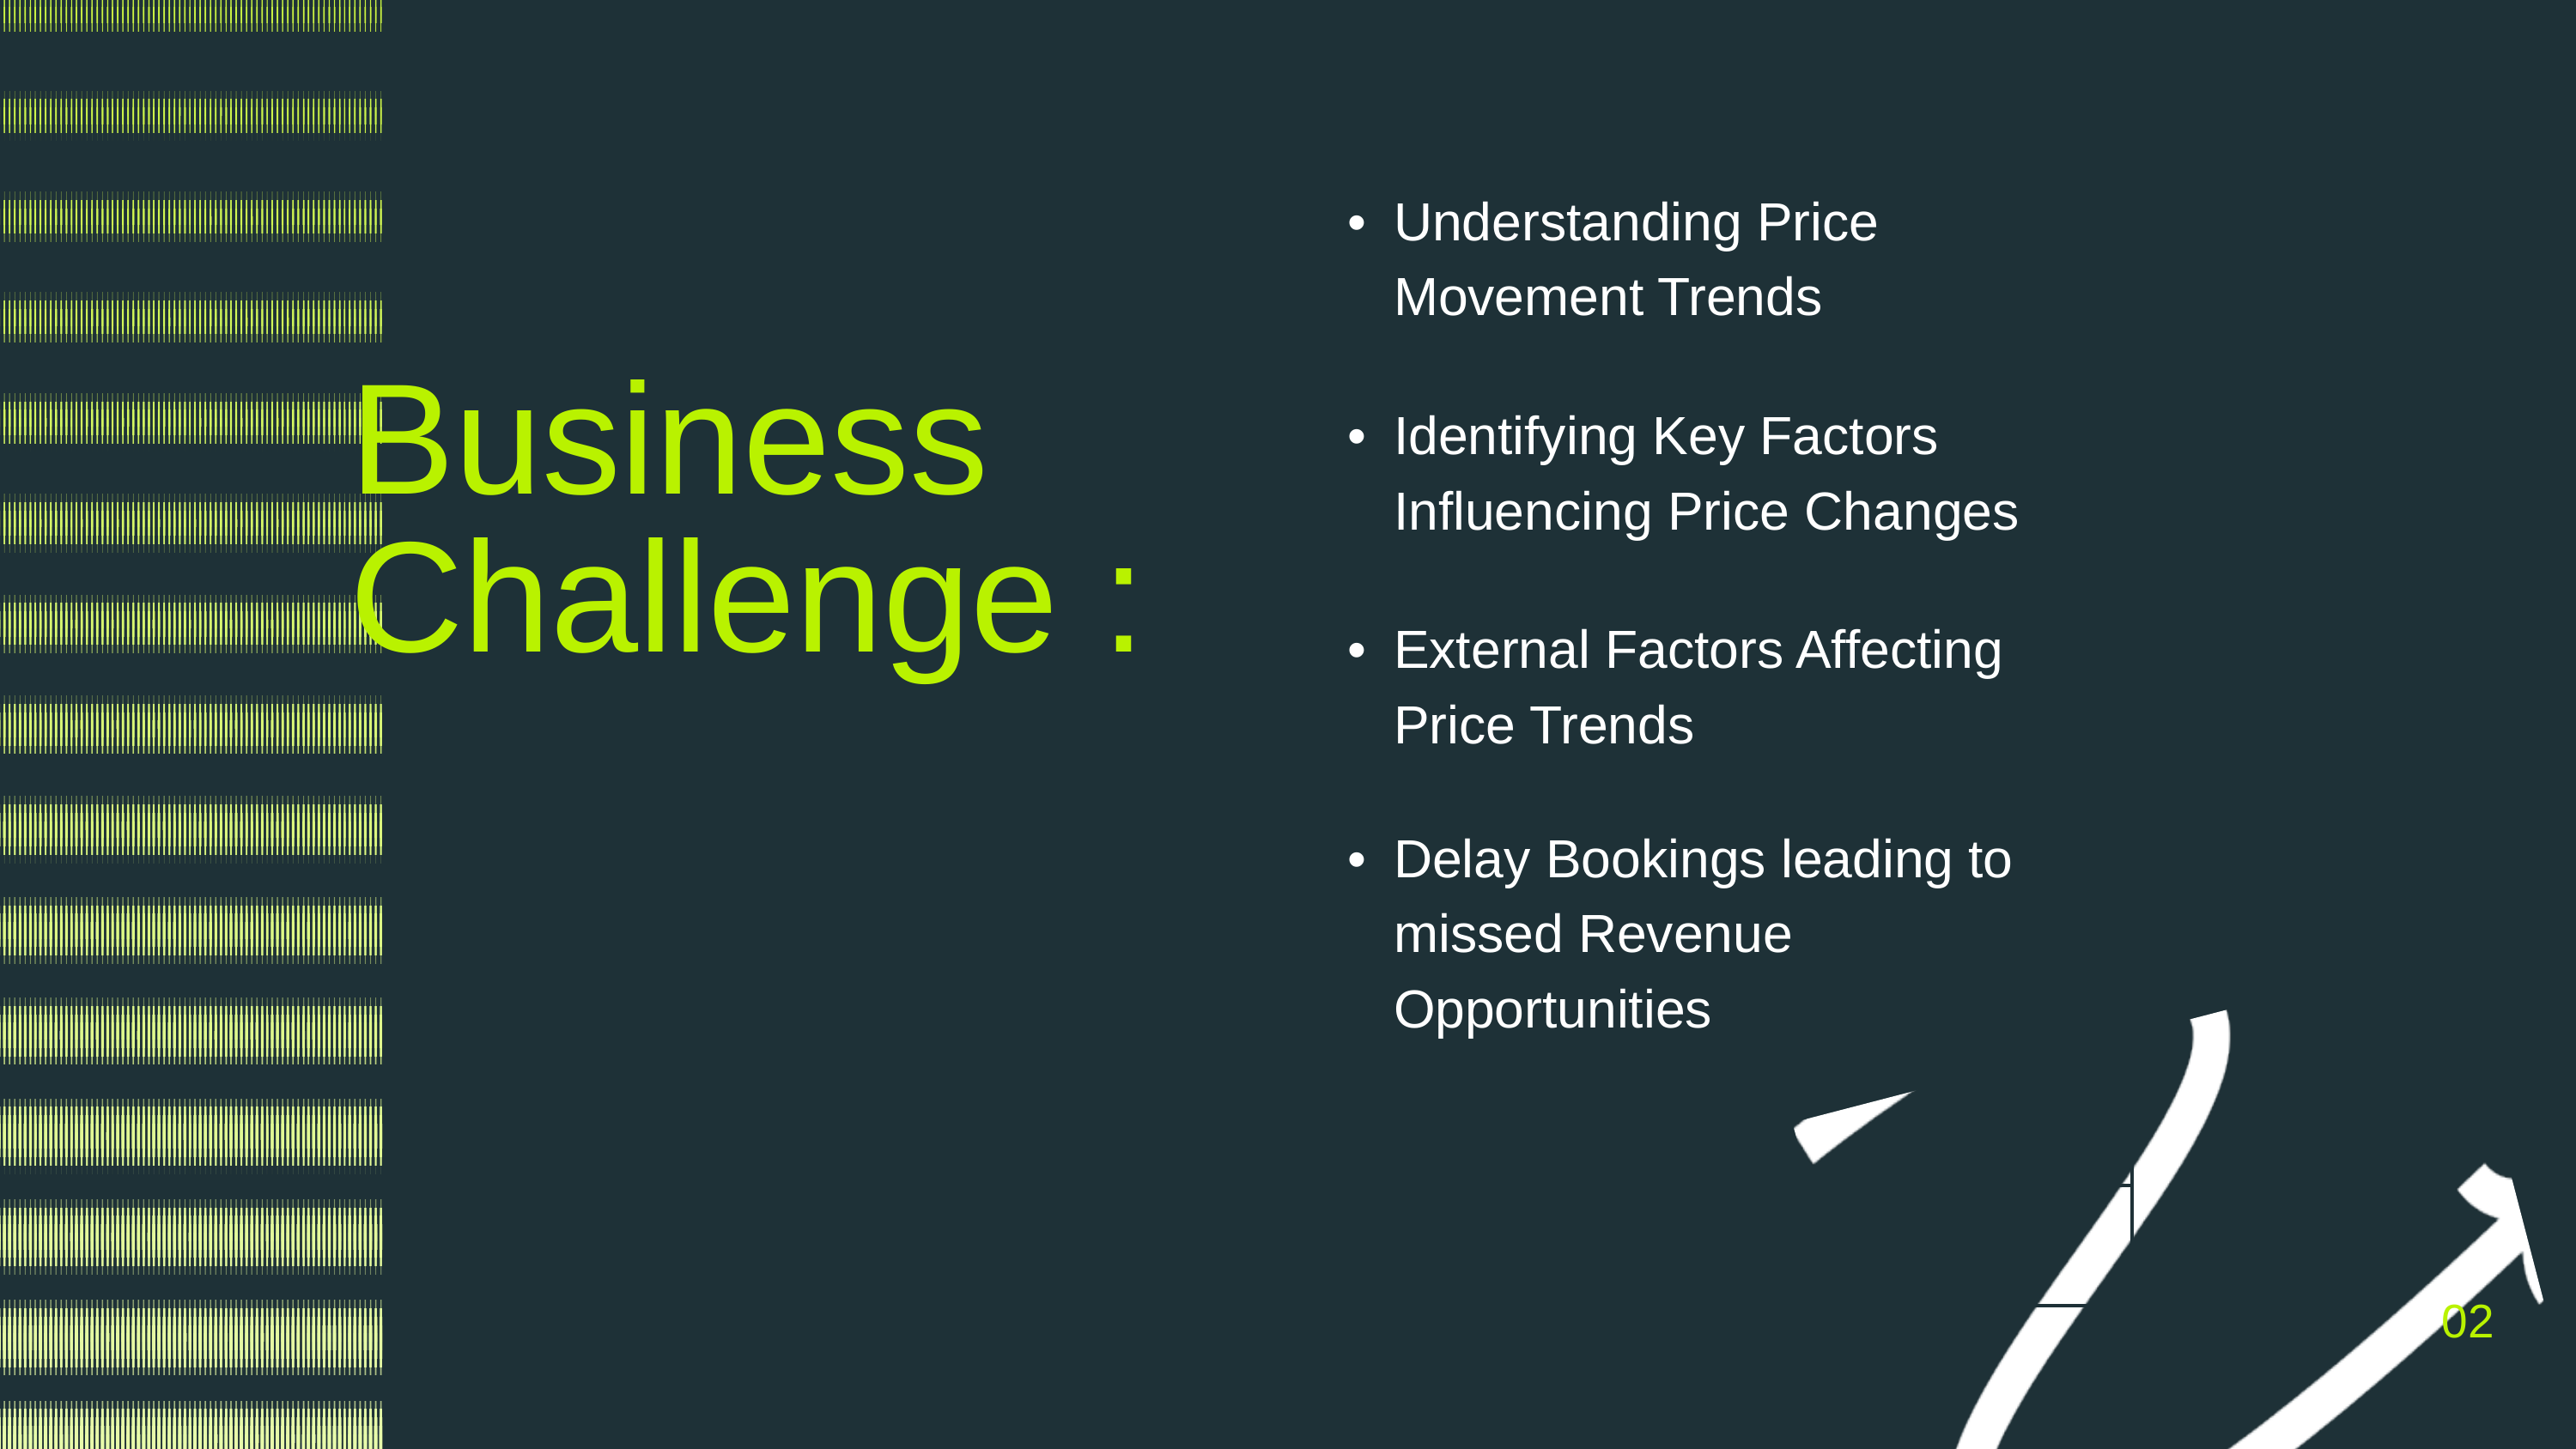

|  | Understanding Price Movement Trends |
| --- | --- |
|  | Identifying Key Factors Influencing Price Changes |
|  | External Factors Affecting Price Trends |
|  | Delay Bookings leading to missed Revenue Opportunities |
|  |  |
|  |  |

Business Challenge :

02